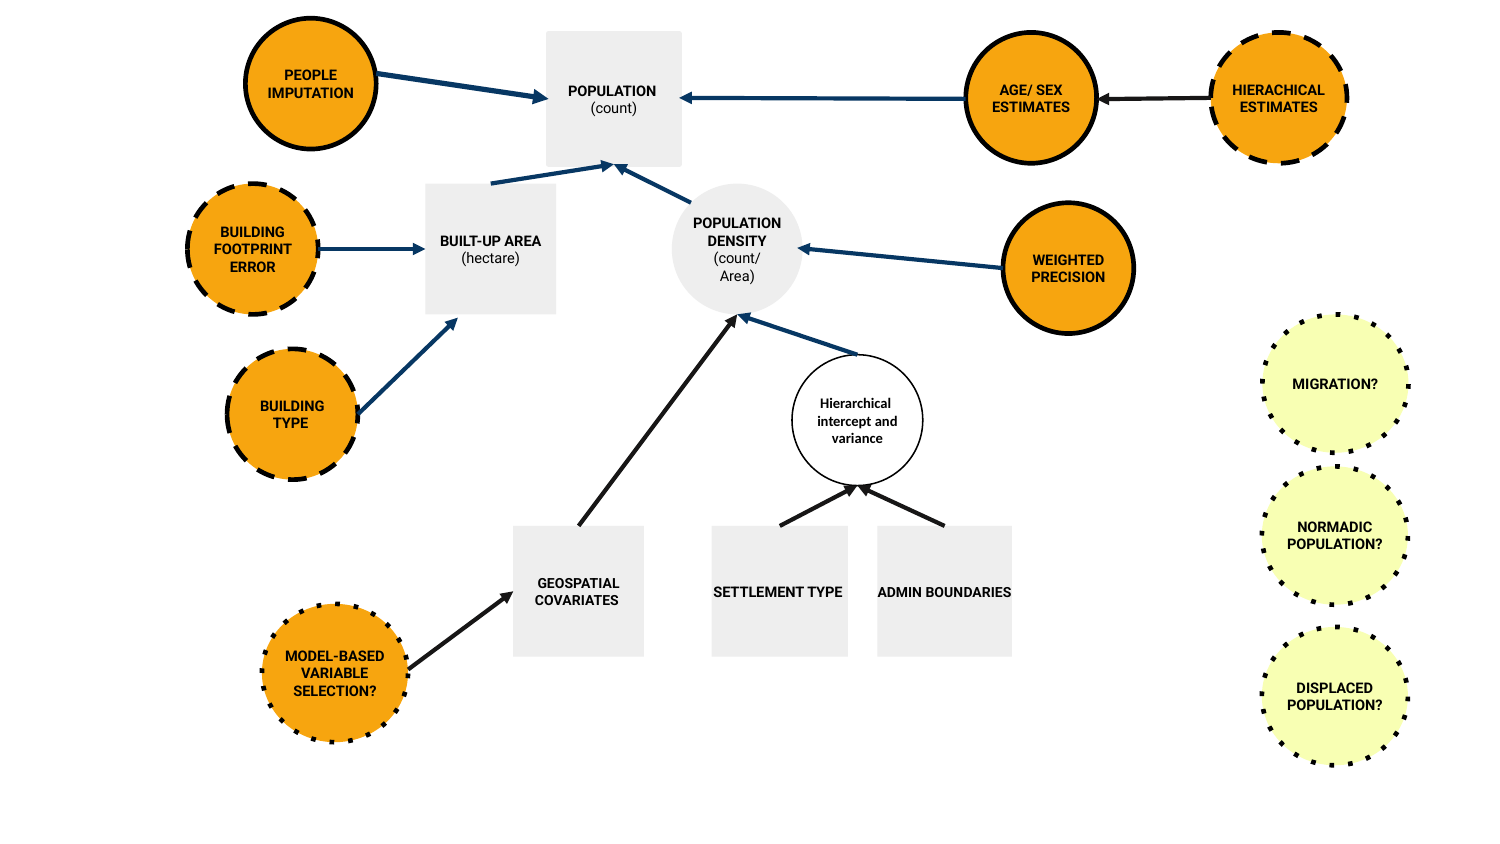

PEOPLE IMPUTATION
WEIGHTED PRECISION
AGE/ SEX ESTIMATES
HIERACHICAL ESTIMATES
POPULATION
(count)
BUILDING FOOTPRINT ERROR
BUILDING TYPE
BUILT-UP AREA (hectare)
POPULATION DENSITY
(count/
Area)
MIGRATION?
Hierarchical
intercept and variance
NORMADIC POPULATION?
GEOSPATIAL COVARIATES
SETTLEMENT TYPE
ADMIN BOUNDARIES
MODEL-BASED VARIABLE SELECTION?
DISPLACED POPULATION?